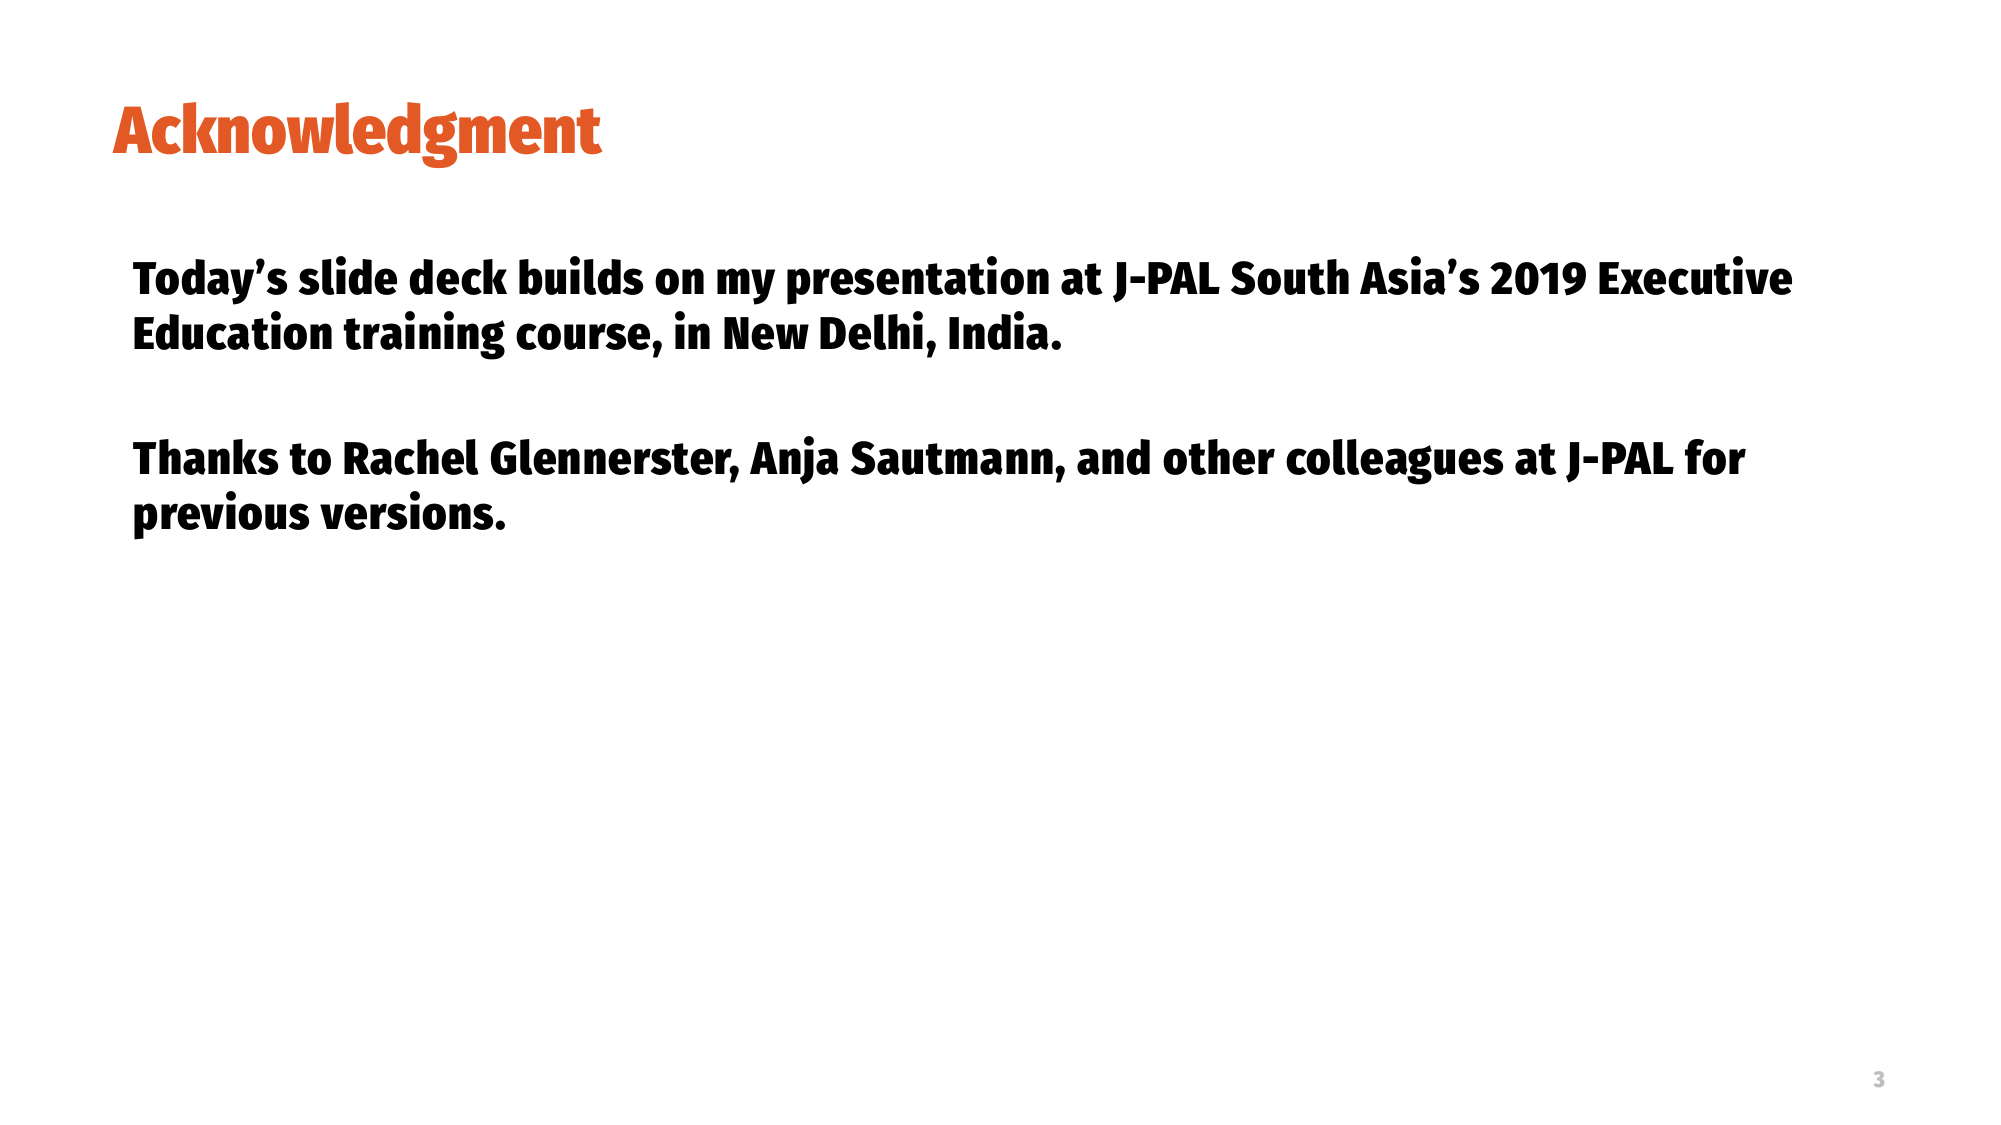

# Acknowledgment
Today’s slide deck builds on my presentation at J-PAL South Asia’s 2019 Executive Education training course, in New Delhi, India.

Thanks to Rachel Glennerster, Anja Sautmann, and other colleagues at J-PAL for previous versions.
3